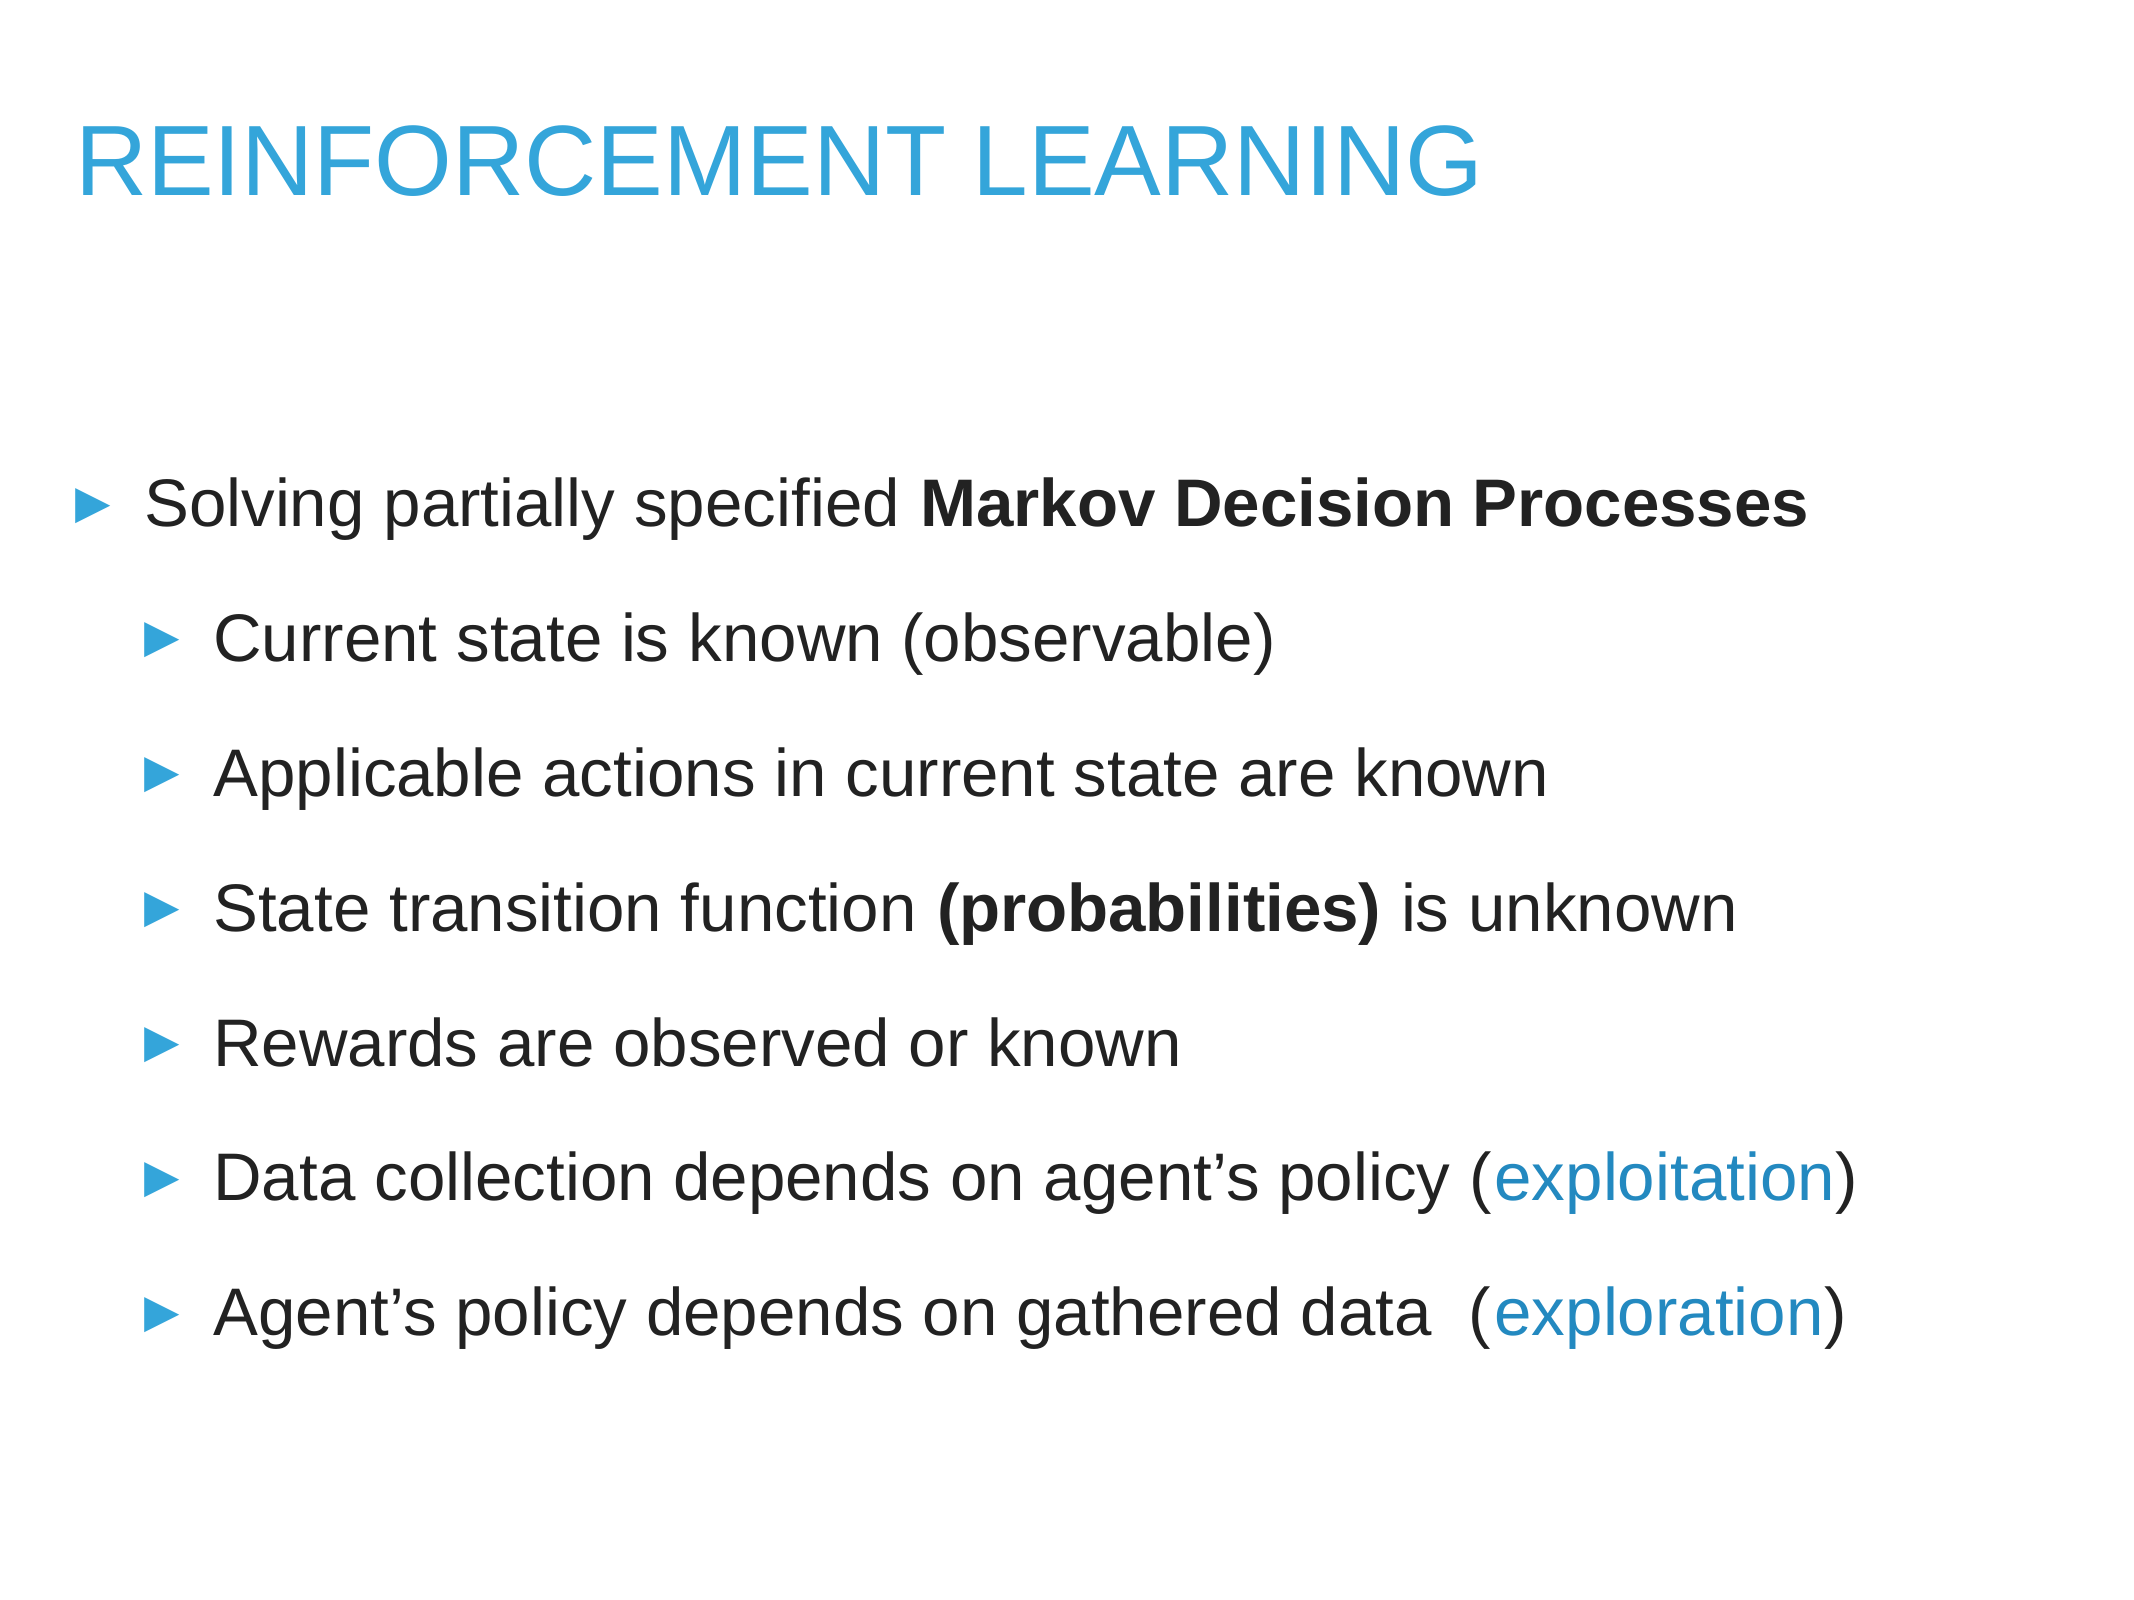

reinforcement learning
Solving partially specified Markov Decision Processes
Current state is known (observable)
Applicable actions in current state are known
State transition function (probabilities) is unknown
Rewards are observed or known
Data collection depends on agent’s policy (exploitation)
Agent’s policy depends on gathered data  (exploration)